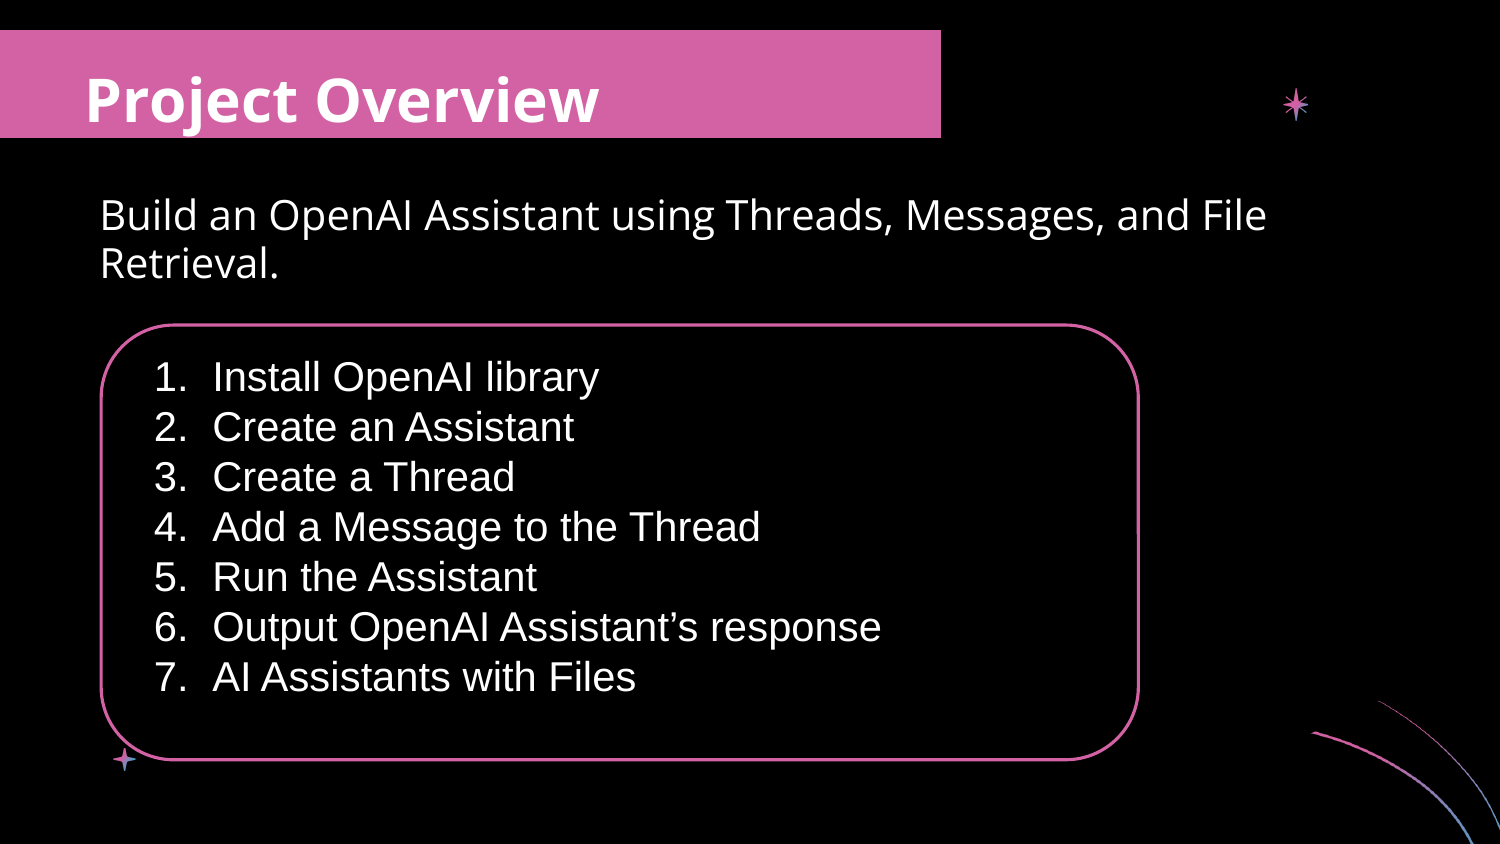

Project Overview

Build an OpenAI Assistant using Threads, Messages, and File Retrieval.
Install OpenAI library
Create an Assistant
Create a Thread
Add a Message to the Thread
Run the Assistant
Output OpenAI Assistant’s response
AI Assistants with Files